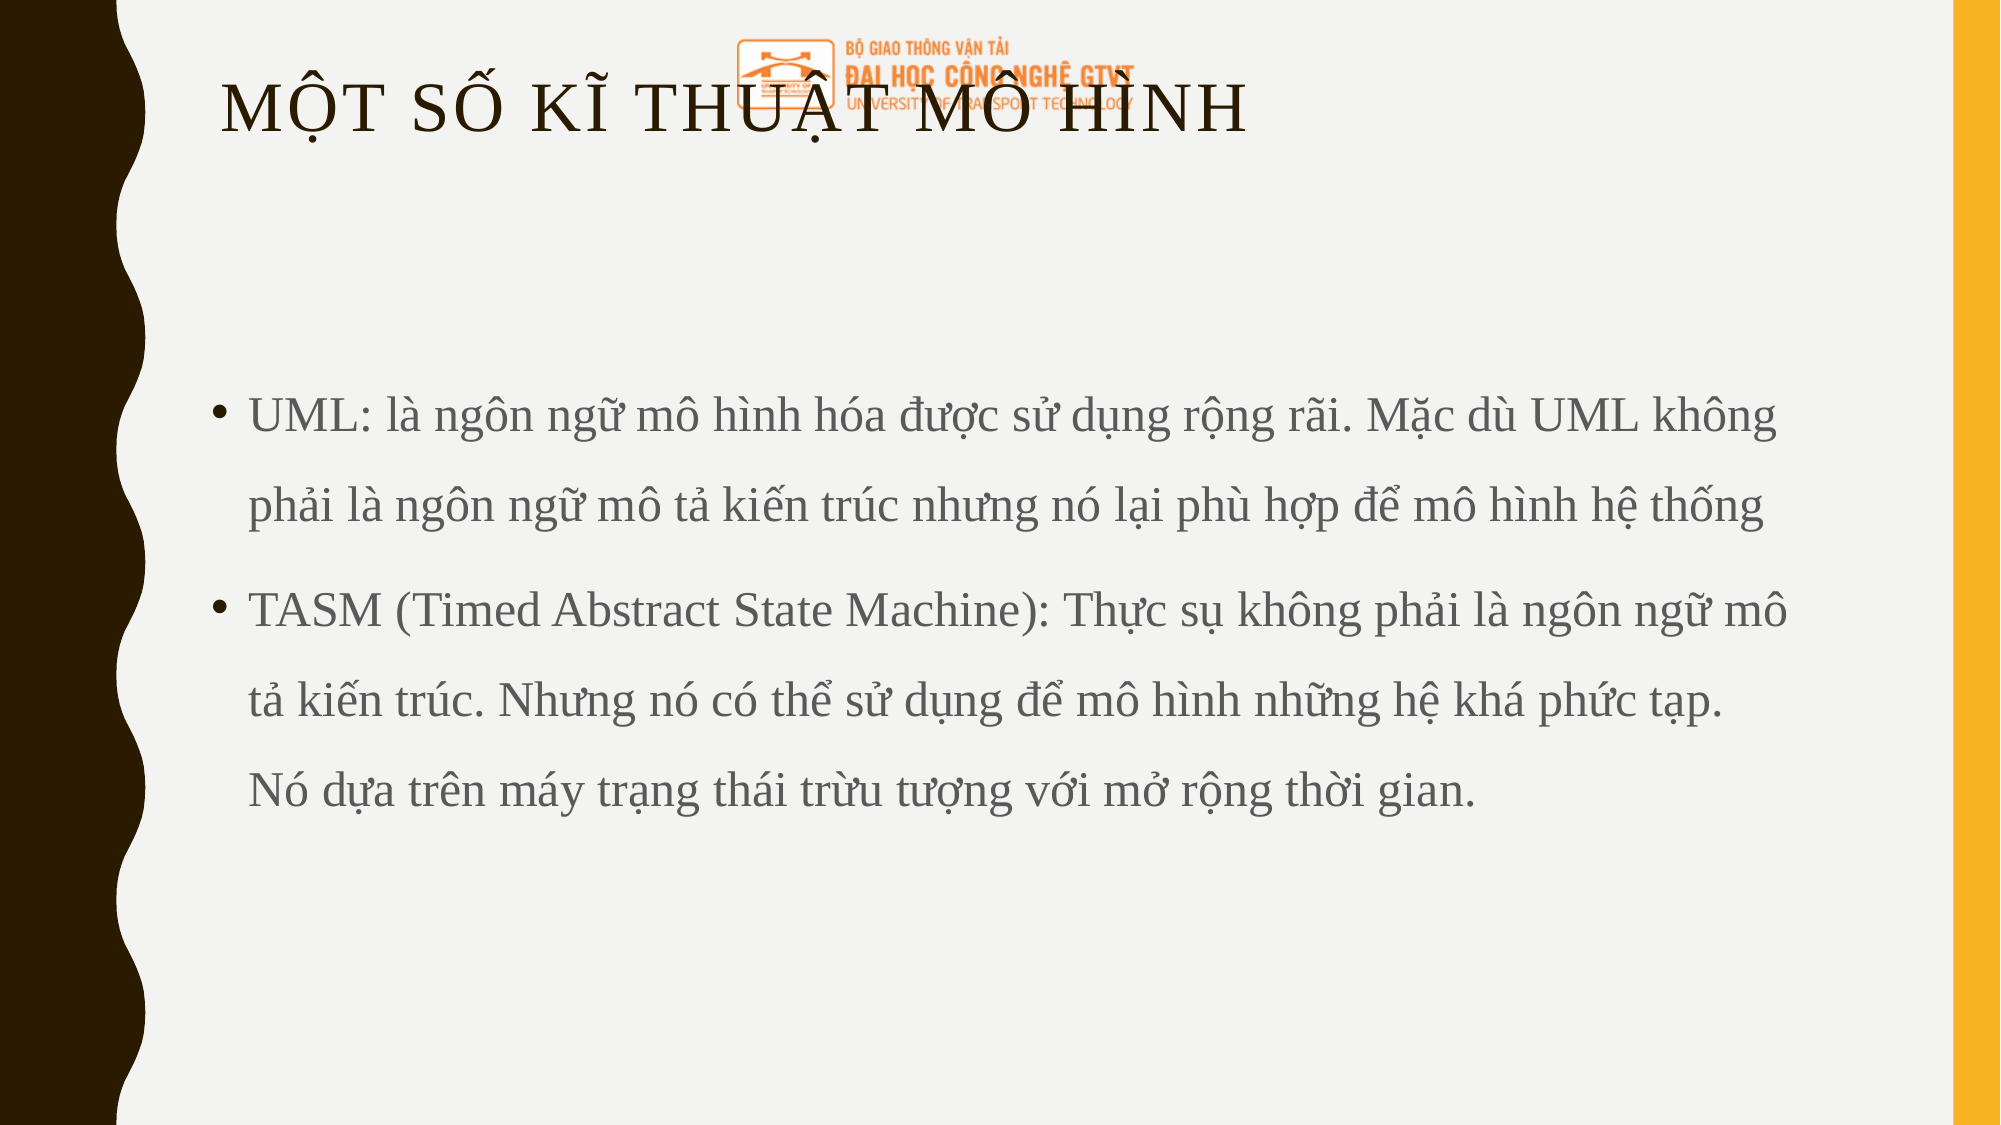

# Một số kĩ thuật mô hình
UML: là ngôn ngữ mô hình hóa được sử dụng rộng rãi. Mặc dù UML không phải là ngôn ngữ mô tả kiến trúc nhưng nó lại phù hợp để mô hình hệ thống
TASM (Timed Abstract State Machine): Thực sụ không phải là ngôn ngữ mô tả kiến trúc. Nhưng nó có thể sử dụng để mô hình những hệ khá phức tạp. Nó dựa trên máy trạng thái trừu tượng với mở rộng thời gian.